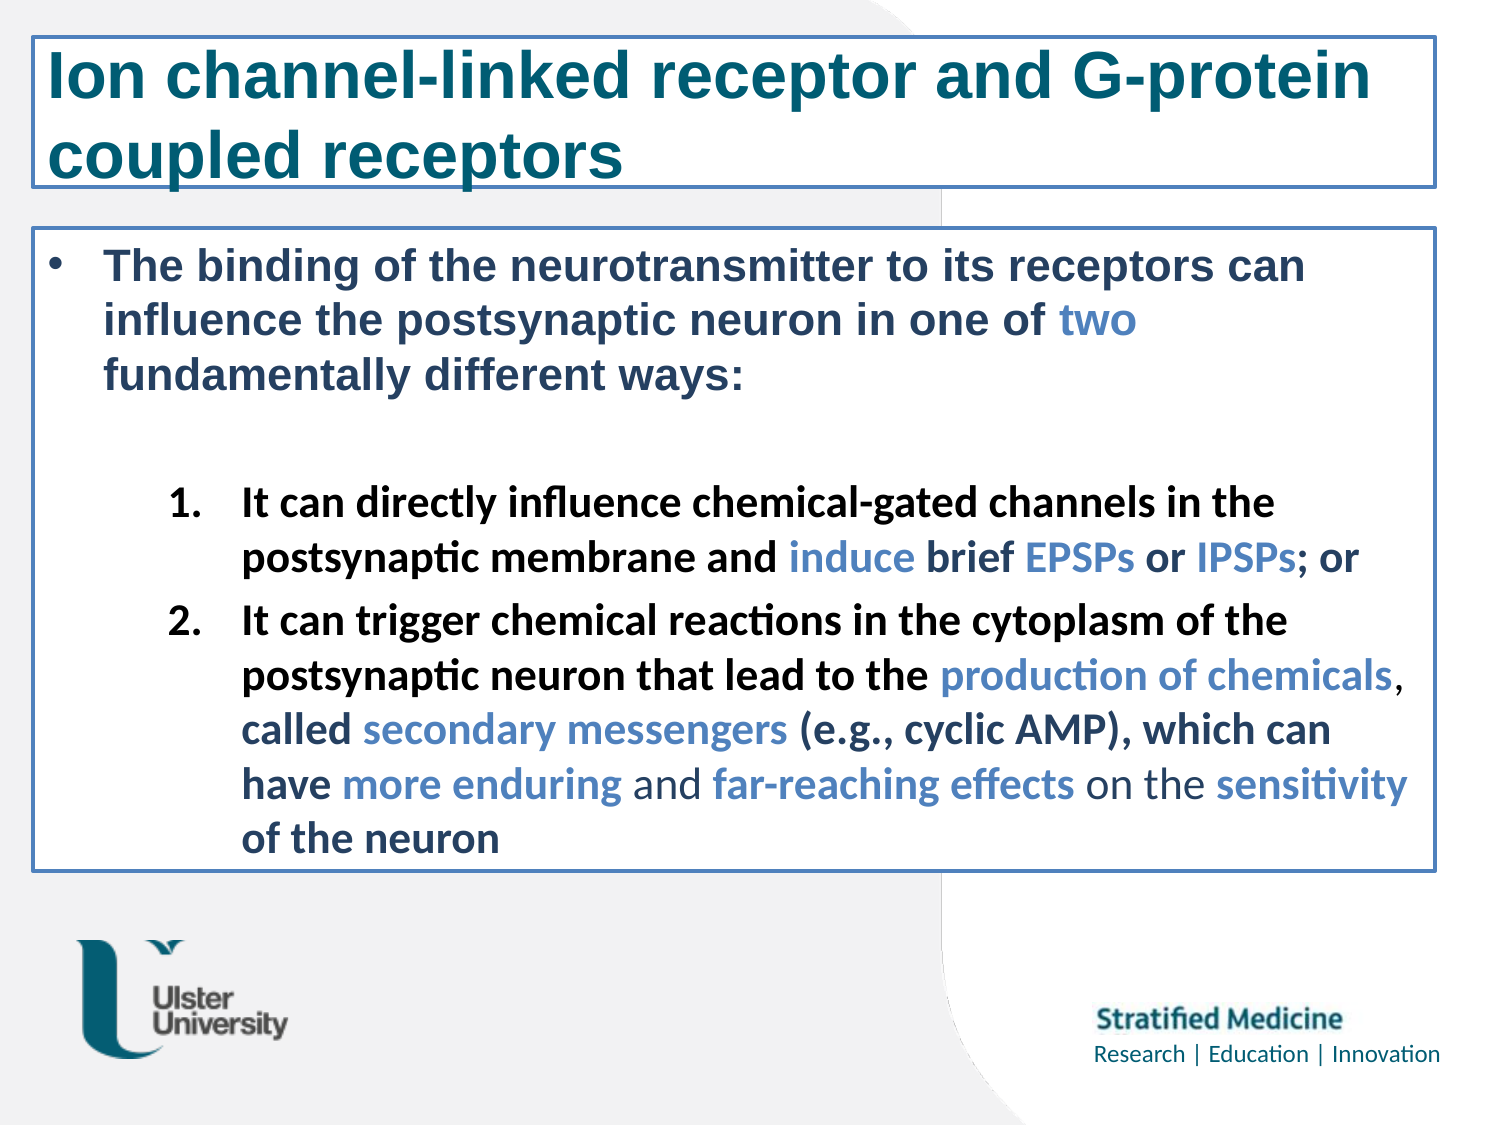

# Ion channel-linked receptor and G-protein coupled receptors
The binding of the neurotransmitter to its receptors can influence the postsynaptic neuron in one of two fundamentally different ways:

It can directly influence chemical-gated channels in the postsynaptic membrane and induce brief EPSPs or IPSPs; or
It can trigger chemical reactions in the cytoplasm of the postsynaptic neuron that lead to the production of chemicals, called secondary messengers (e.g., cyclic AMP), which can have more enduring and far-reaching effects on the sensitivity of the neuron